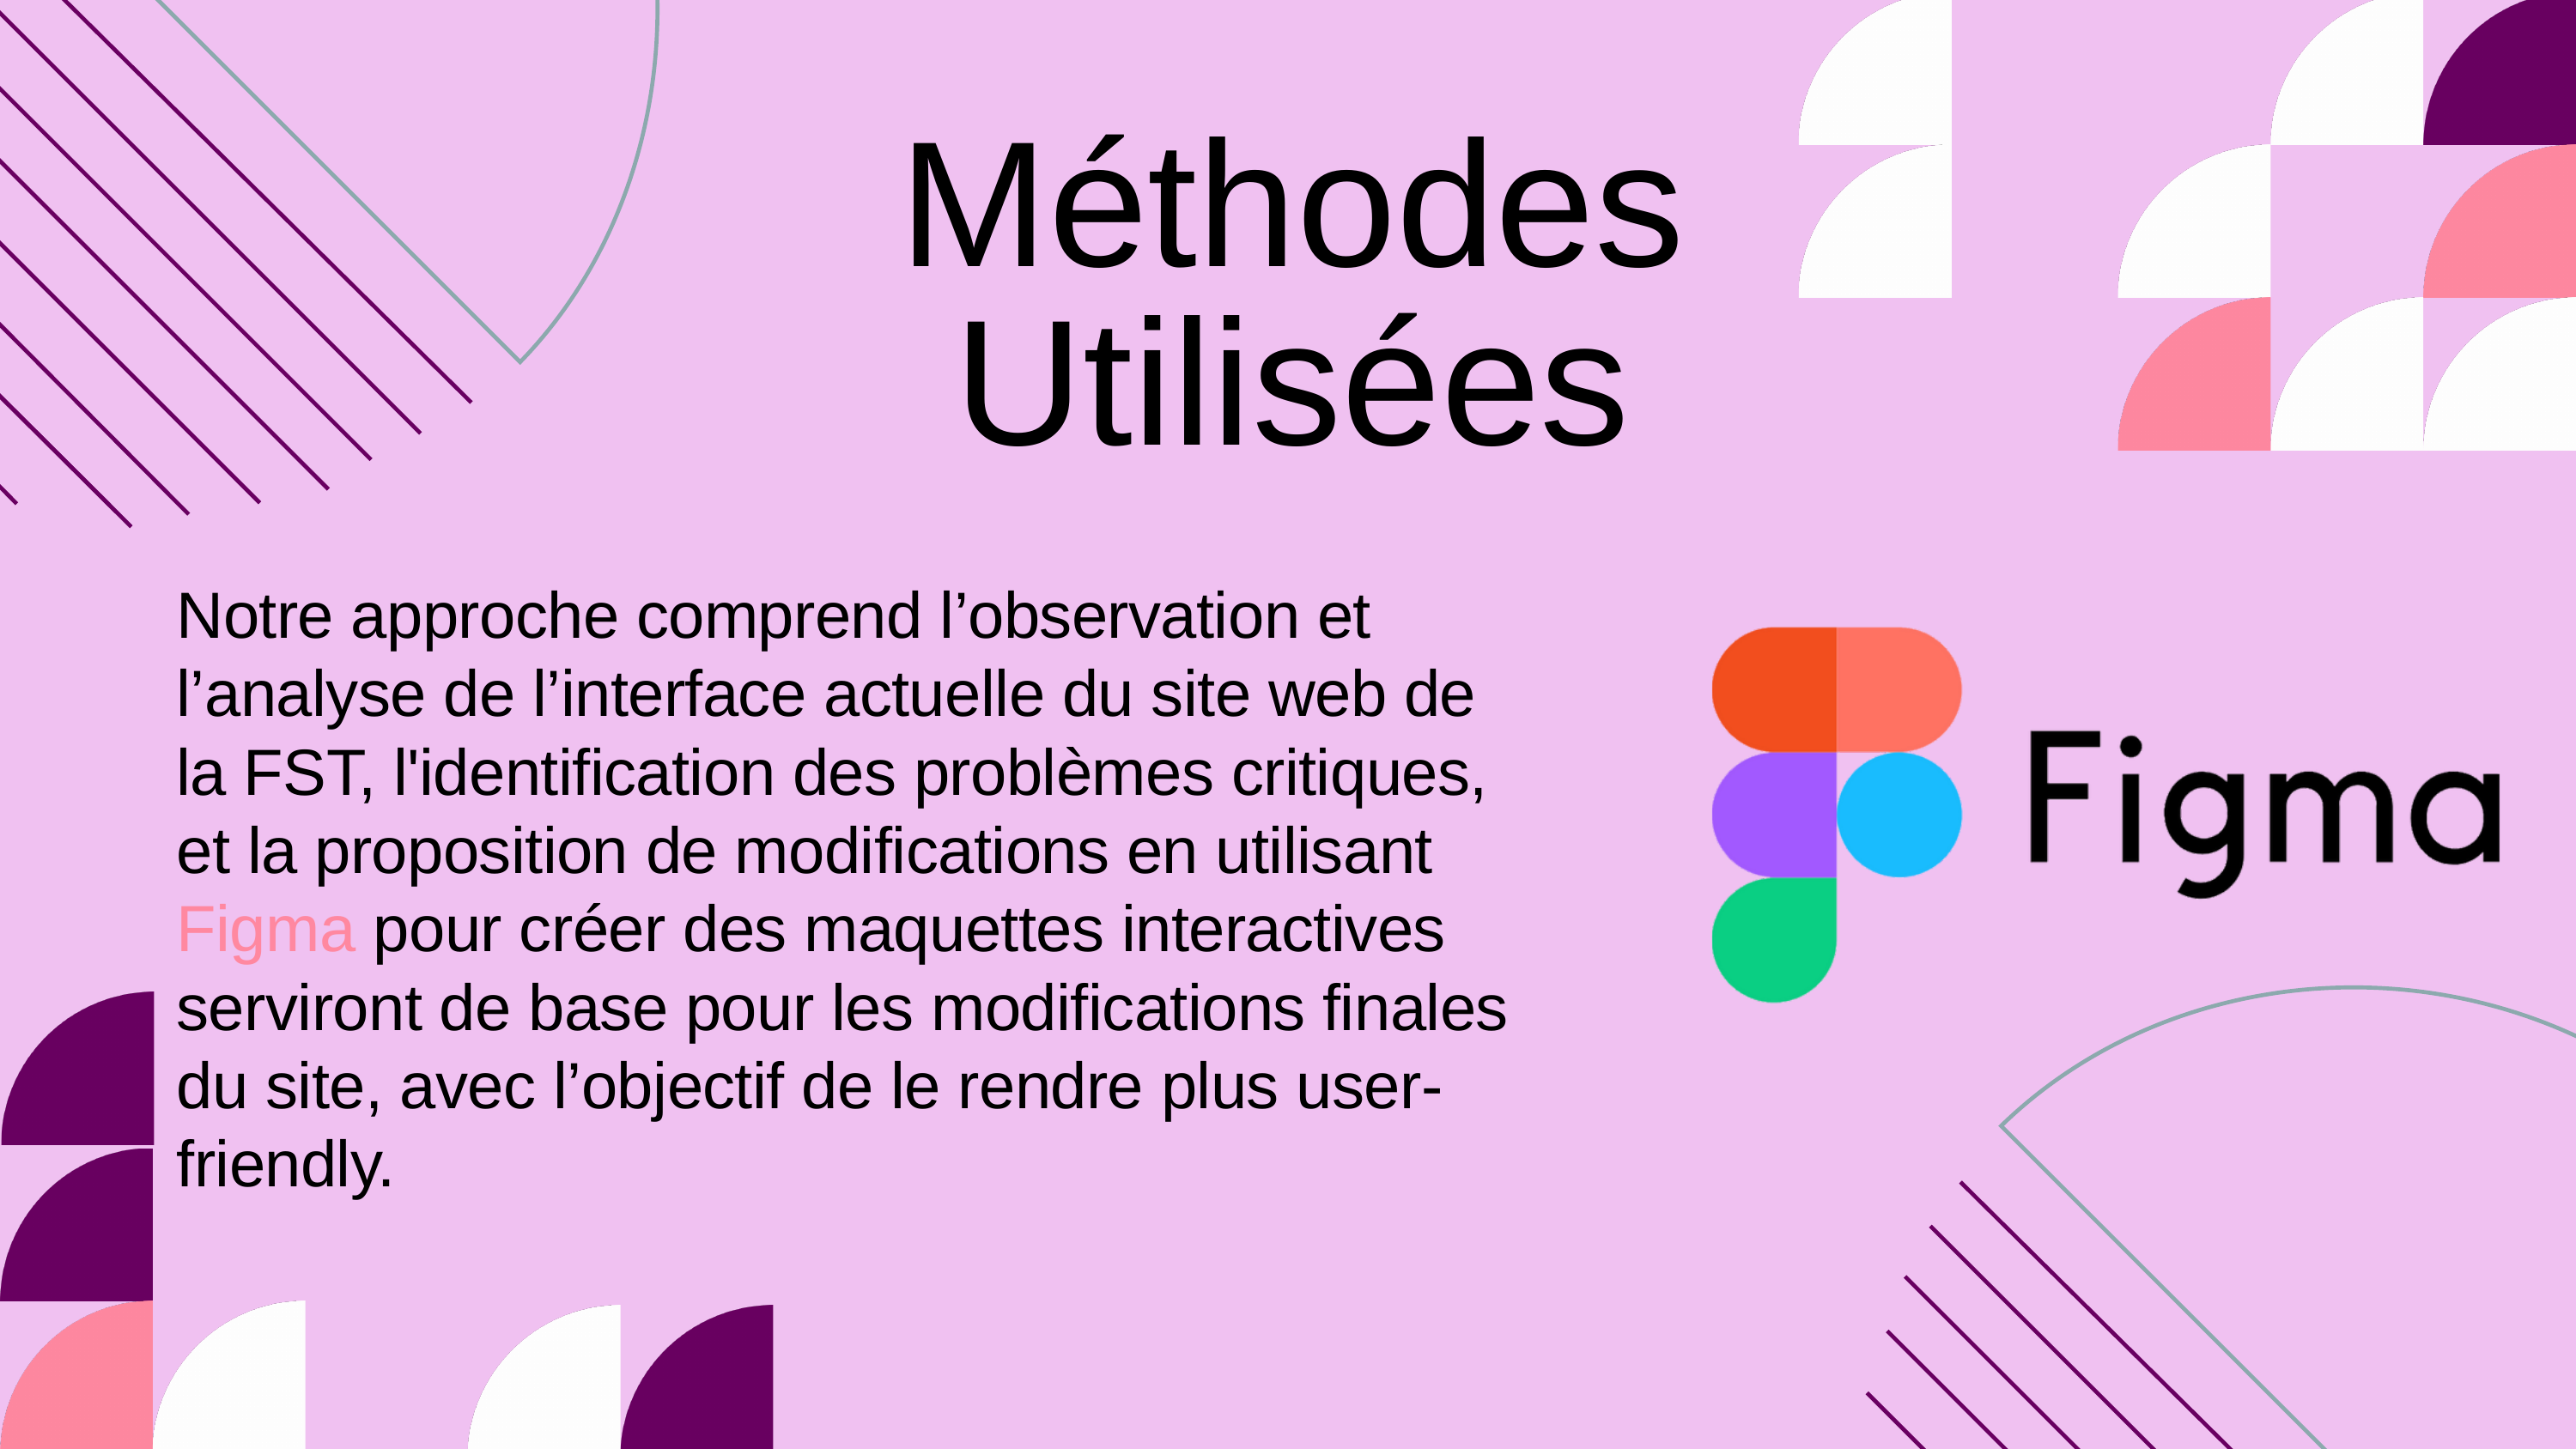

Méthodes Utilisées

Notre approche comprend l’observation et l’analyse de l’interface actuelle du site web de la FST, l'identification des problèmes critiques, et la proposition de modifications en utilisant Figma pour créer des maquettes interactives serviront de base pour les modifications finales du site, avec l’objectif de le rendre plus user-friendly.